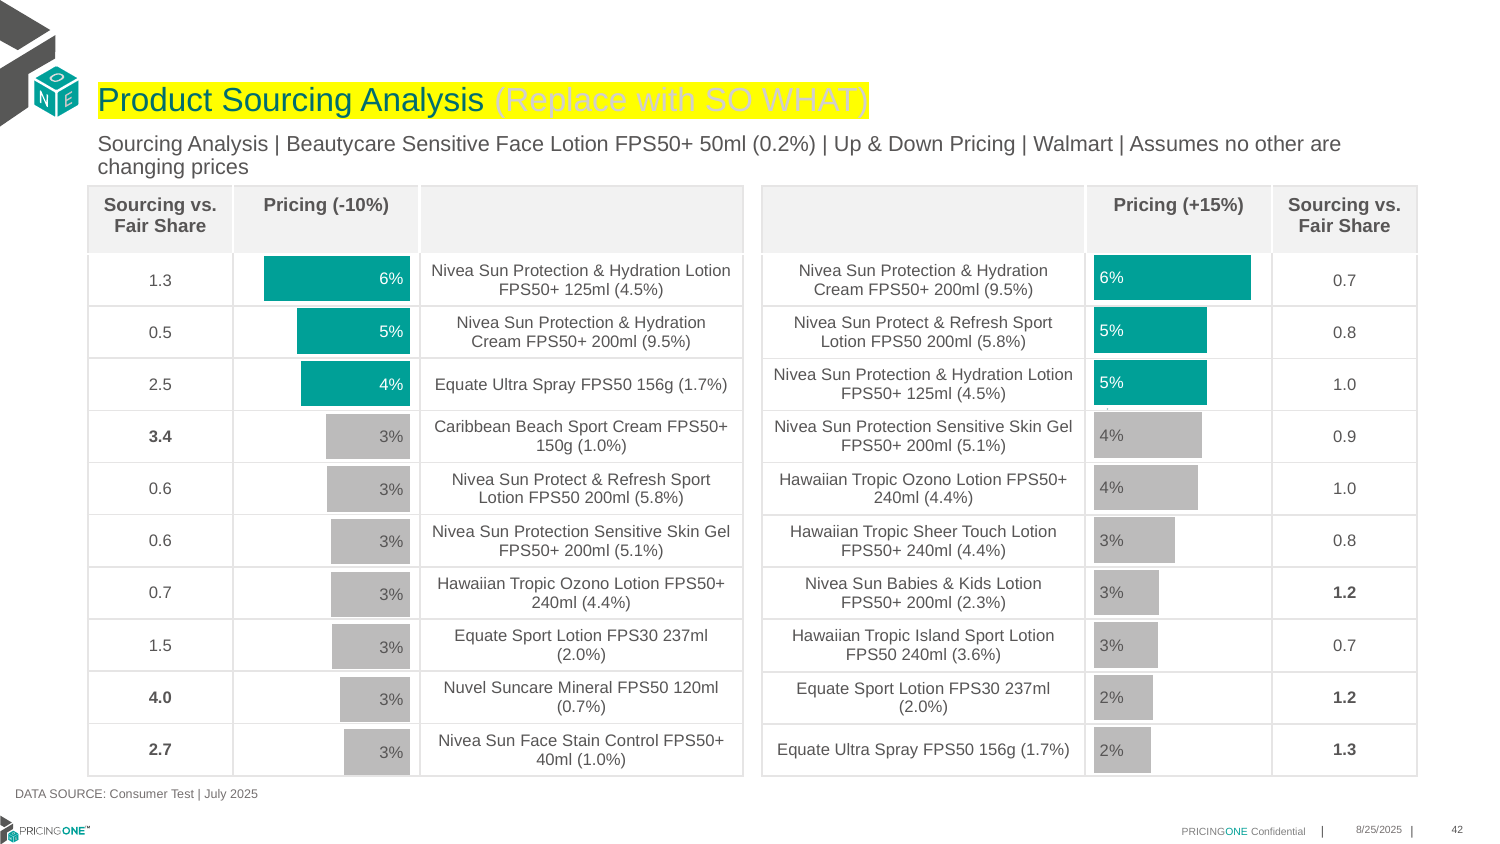

# Product Sourcing Analysis (Replace with SO WHAT)
Sourcing Analysis | Beautycare Sensitive Face Lotion FPS50+ 50ml (0.2%) | Up & Down Pricing | Walmart | Assumes no other are changing prices
| Sourcing vs. Fair Share | Pricing (-10%) |  |
| --- | --- | --- |
| 1.3 |  | Nivea Sun Protection & Hydration Lotion FPS50+ 125ml (4.5%) |
| 0.5 |  | Nivea Sun Protection & Hydration Cream FPS50+ 200ml (9.5%) |
| 2.5 |  | Equate Ultra Spray FPS50 156g (1.7%) |
| 3.4 |  | Caribbean Beach Sport Cream FPS50+ 150g (1.0%) |
| 0.6 |  | Nivea Sun Protect & Refresh Sport Lotion FPS50 200ml (5.8%) |
| 0.6 |  | Nivea Sun Protection Sensitive Skin Gel FPS50+ 200ml (5.1%) |
| 0.7 |  | Hawaiian Tropic Ozono Lotion FPS50+ 240ml (4.4%) |
| 1.5 |  | Equate Sport Lotion FPS30 237ml (2.0%) |
| 4.0 |  | Nuvel Suncare Mineral FPS50 120ml (0.7%) |
| 2.7 |  | Nivea Sun Face Stain Control FPS50+ 40ml (1.0%) |
|  | Pricing (+15%) | Sourcing vs. Fair Share |
| --- | --- | --- |
| Nivea Sun Protection & Hydration Cream FPS50+ 200ml (9.5%) |  | 0.7 |
| Nivea Sun Protect & Refresh Sport Lotion FPS50 200ml (5.8%) |  | 0.8 |
| Nivea Sun Protection & Hydration Lotion FPS50+ 125ml (4.5%) |  | 1.0 |
| Nivea Sun Protection Sensitive Skin Gel FPS50+ 200ml (5.1%) |  | 0.9 |
| Hawaiian Tropic Ozono Lotion FPS50+ 240ml (4.4%) |  | 1.0 |
| Hawaiian Tropic Sheer Touch Lotion FPS50+ 240ml (4.4%) |  | 0.8 |
| Nivea Sun Babies & Kids Lotion FPS50+ 200ml (2.3%) |  | 1.2 |
| Hawaiian Tropic Island Sport Lotion FPS50 240ml (3.6%) |  | 0.7 |
| Equate Sport Lotion FPS30 237ml (2.0%) |  | 1.2 |
| Equate Ultra Spray FPS50 156g (1.7%) |  | 1.3 |

### Chart

| Category | Beautycare Sensitive Face Lotion FPS50+ 50ml (0.2%) |
|---|---|
| Nivea Sun Protection & Hydration Cream FPS50+ 200ml (9.5%) | 0.06362894210054433 |
| Nivea Sun Protect & Refresh Sport Lotion FPS50 200ml (5.8%) | 0.04601708748022469 |
| Nivea Sun Protection & Hydration Lotion FPS50+ 125ml (4.5%) | 0.04601337525124857 |
| Nivea Sun Protection Sensitive Skin Gel FPS50+ 200ml (5.1%) | 0.043930153490286145 |
| Hawaiian Tropic Ozono Lotion FPS50+ 240ml (4.4%) | 0.042120350833789136 |
| Hawaiian Tropic Sheer Touch Lotion FPS50+ 240ml (4.4%) | 0.03279485559417497 |
| Nivea Sun Babies & Kids Lotion FPS50+ 200ml (2.3%) | 0.026460673076772814 |
| Hawaiian Tropic Island Sport Lotion FPS50 240ml (3.6%) | 0.026017377040847455 |
| Equate Sport Lotion FPS30 237ml (2.0%) | 0.024110818985515654 |
| Equate Ultra Spray FPS50 156g (1.7%) | 0.023008676852928202 |

### Chart

| Category | Beautycare Sensitive Face Lotion FPS50+ 50ml (0.2%) |
|---|---|
| Nivea Sun Protection & Hydration Lotion FPS50+ 125ml (4.5%) | 0.05848825618810228 |
| Nivea Sun Protection & Hydration Cream FPS50+ 200ml (9.5%) | 0.045263689459973874 |
| Equate Ultra Spray FPS50 156g (1.7%) | 0.043570984590371536 |
| Caribbean Beach Sport Cream FPS50+ 150g (1.0%) | 0.03362560788457837 |
| Nivea Sun Protect & Refresh Sport Lotion FPS50 200ml (5.8%) | 0.03319455558469224 |
| Nivea Sun Protection Sensitive Skin Gel FPS50+ 200ml (5.1%) | 0.03181474416035885 |
| Hawaiian Tropic Ozono Lotion FPS50+ 240ml (4.4%) | 0.0317562120631409 |
| Equate Sport Lotion FPS30 237ml (2.0%) | 0.031228250668144417 |
| Nuvel Suncare Mineral FPS50 120ml (0.7%) | 0.028068714535941536 |
| Nivea Sun Face Stain Control FPS50+ 40ml (1.0%) | 0.026394117555357397 |
DATA SOURCE: Consumer Test | July 2025

8/25/2025
42